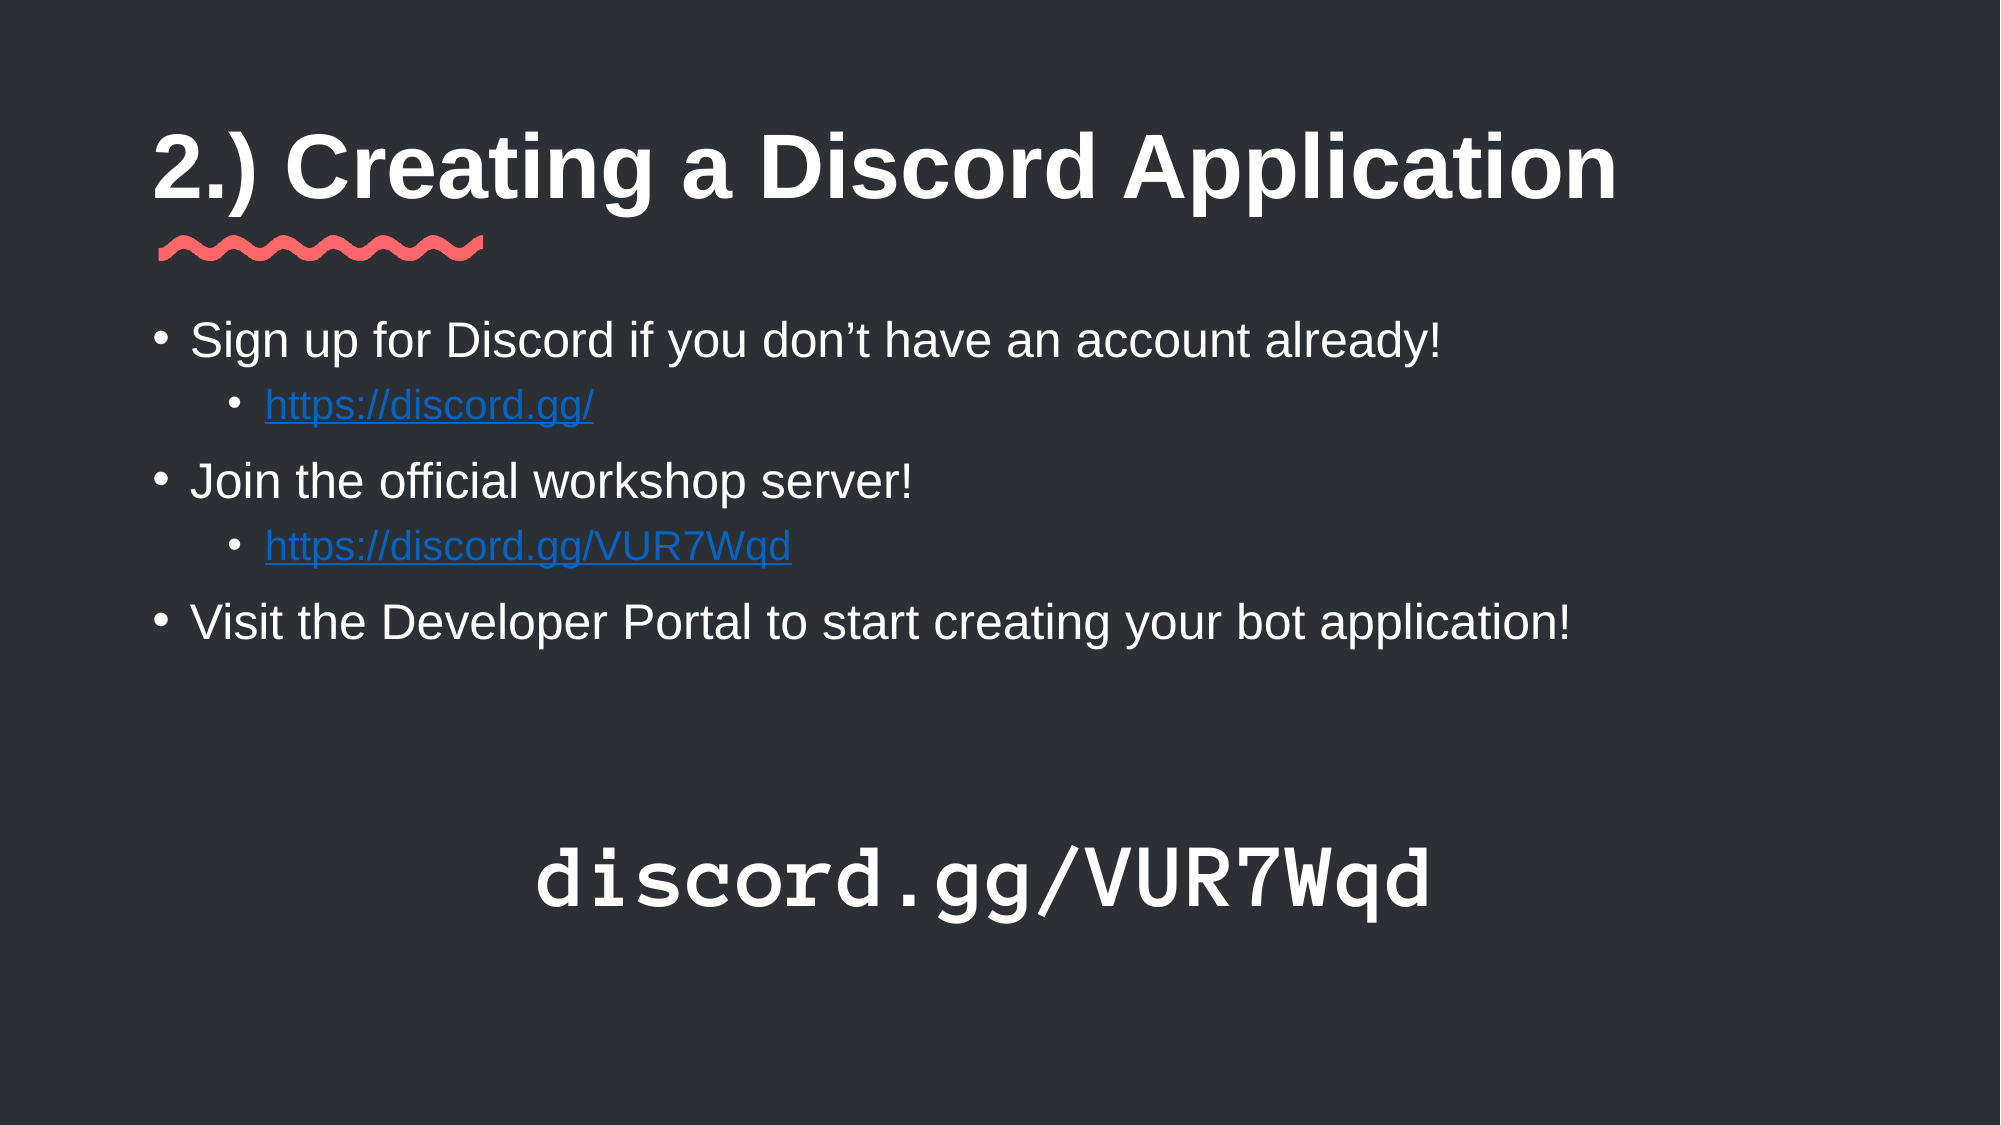

# 2.) Creating a Discord Application

Sign up for Discord if you don’t have an account already!
https://discord.gg/
Join the official workshop server!
https://discord.gg/VUR7Wqd
Visit the Developer Portal to start creating your bot application!
discord.gg/VUR7Wqd